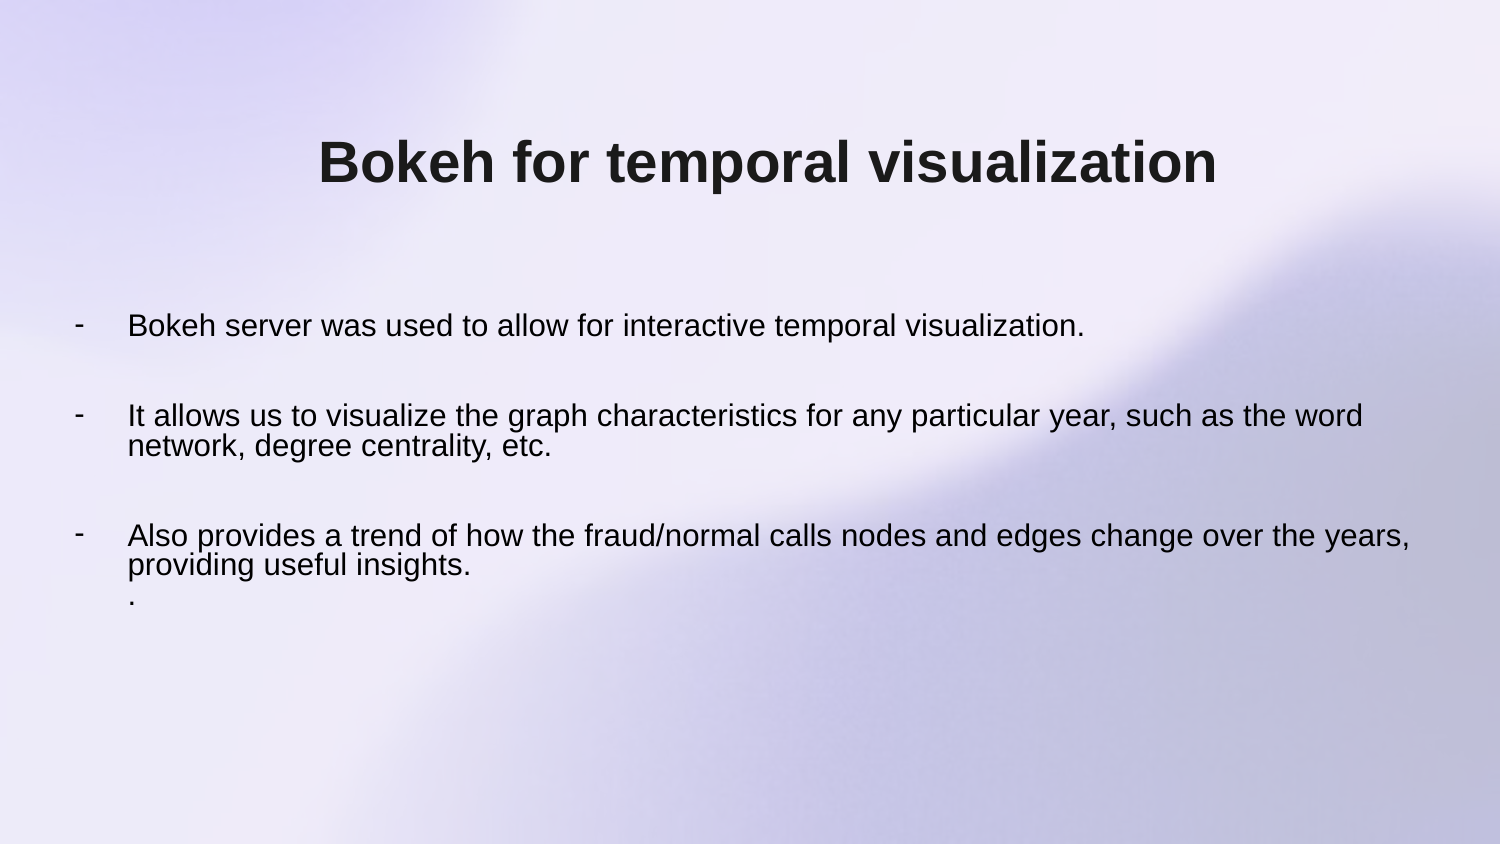

Bokeh for temporal visualization

Bokeh server was used to allow for interactive temporal visualization.

It allows us to visualize the graph characteristics for any particular year, such as the word network, degree centrality, etc.

Also provides a trend of how the fraud/normal calls nodes and edges change over the years, providing useful insights.
.